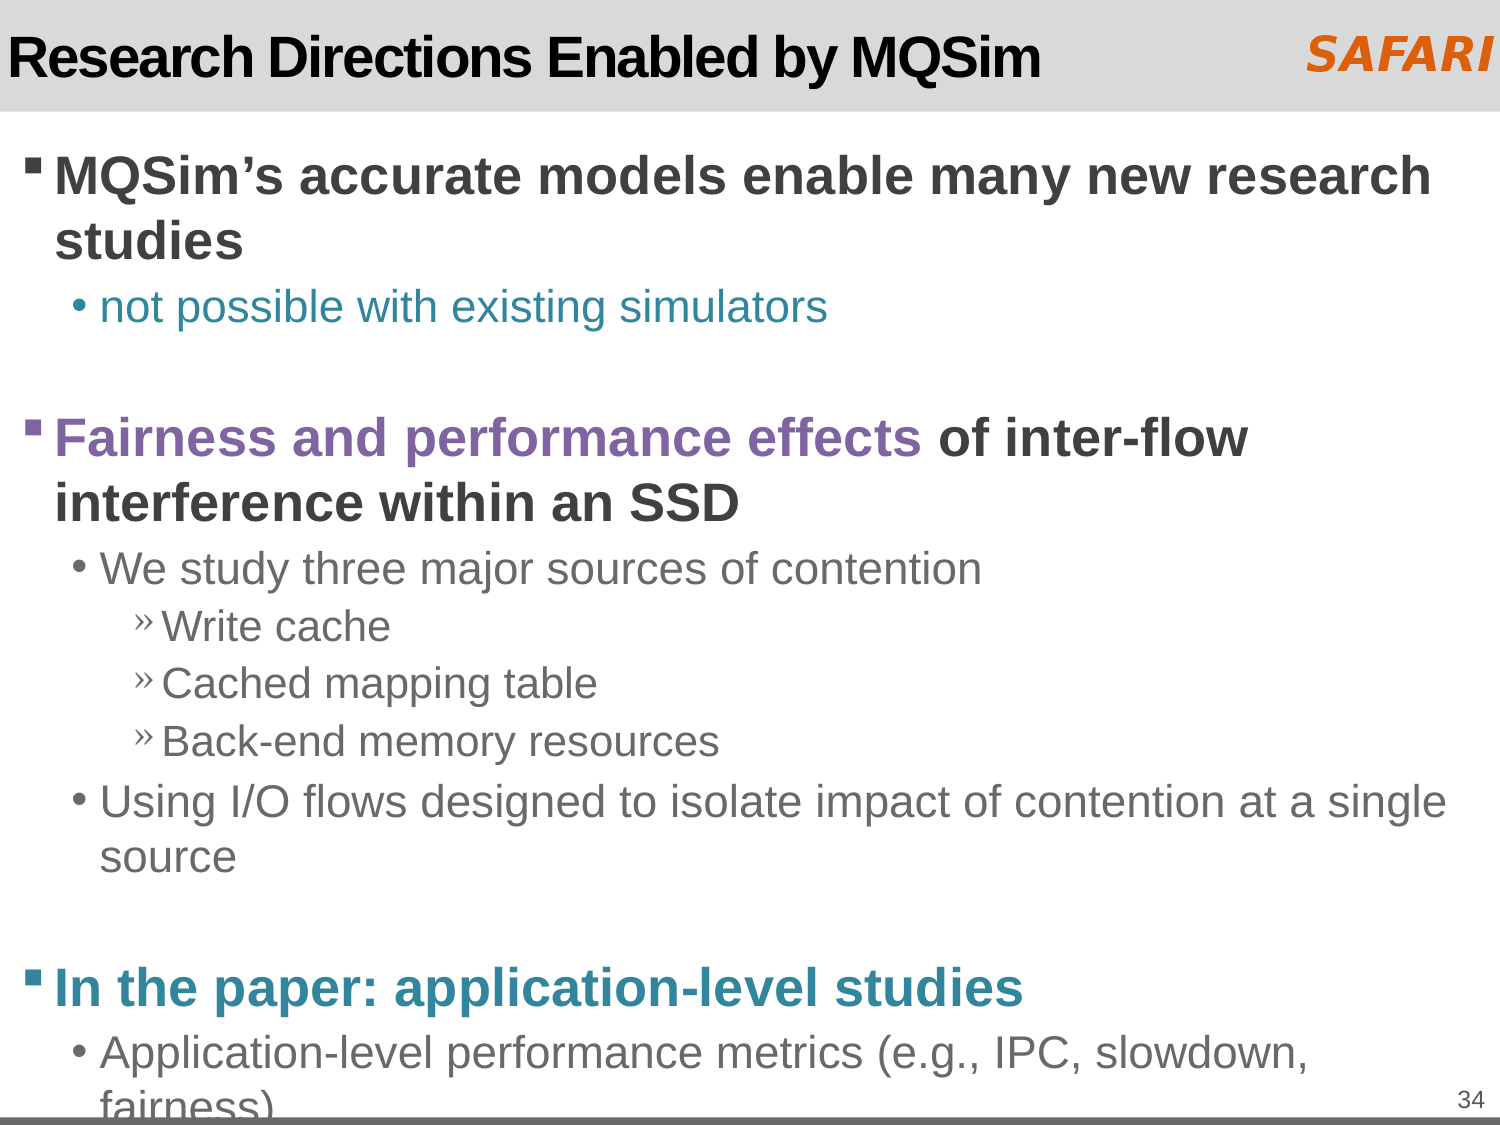

# Research Directions Enabled by MQSim
MQSim’s accurate models enable many new research studies
not possible with existing simulators

Fairness and performance effects of inter-flow interference within an SSD
We study three major sources of contention
Write cache
Cached mapping table
Back-end memory resources
Using I/O flows designed to isolate impact of contention at a single source

In the paper: application-level studies
Application-level performance metrics (e.g., IPC, slowdown, fairness)

34